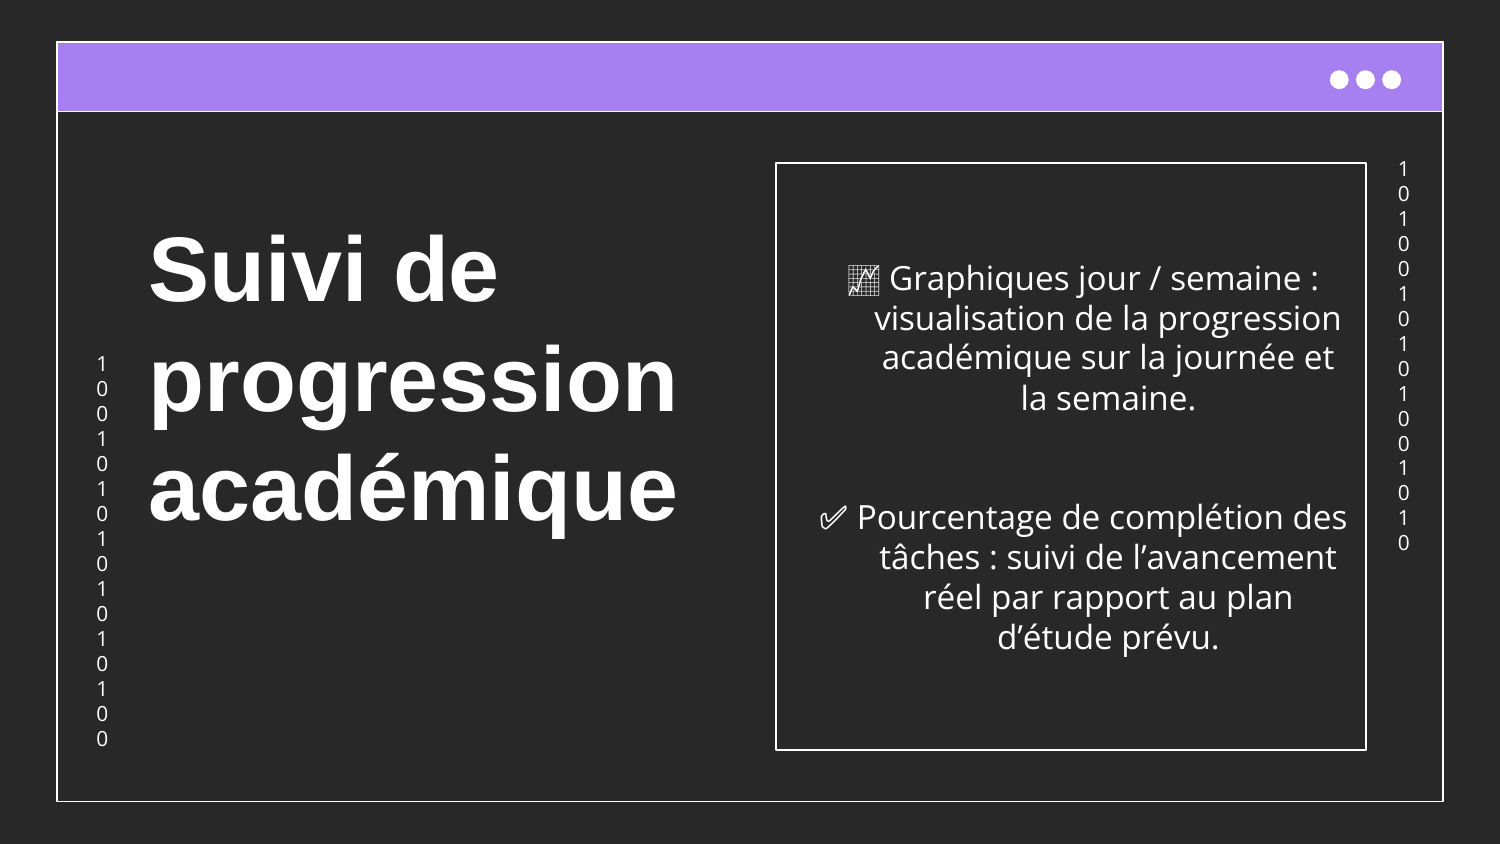

📈 Graphiques jour / semaine : visualisation de la progression académique sur la journée et la semaine.

✅ Pourcentage de complétion des tâches : suivi de l’avancement réel par rapport au plan d’étude prévu.
# Suivi de progression académique